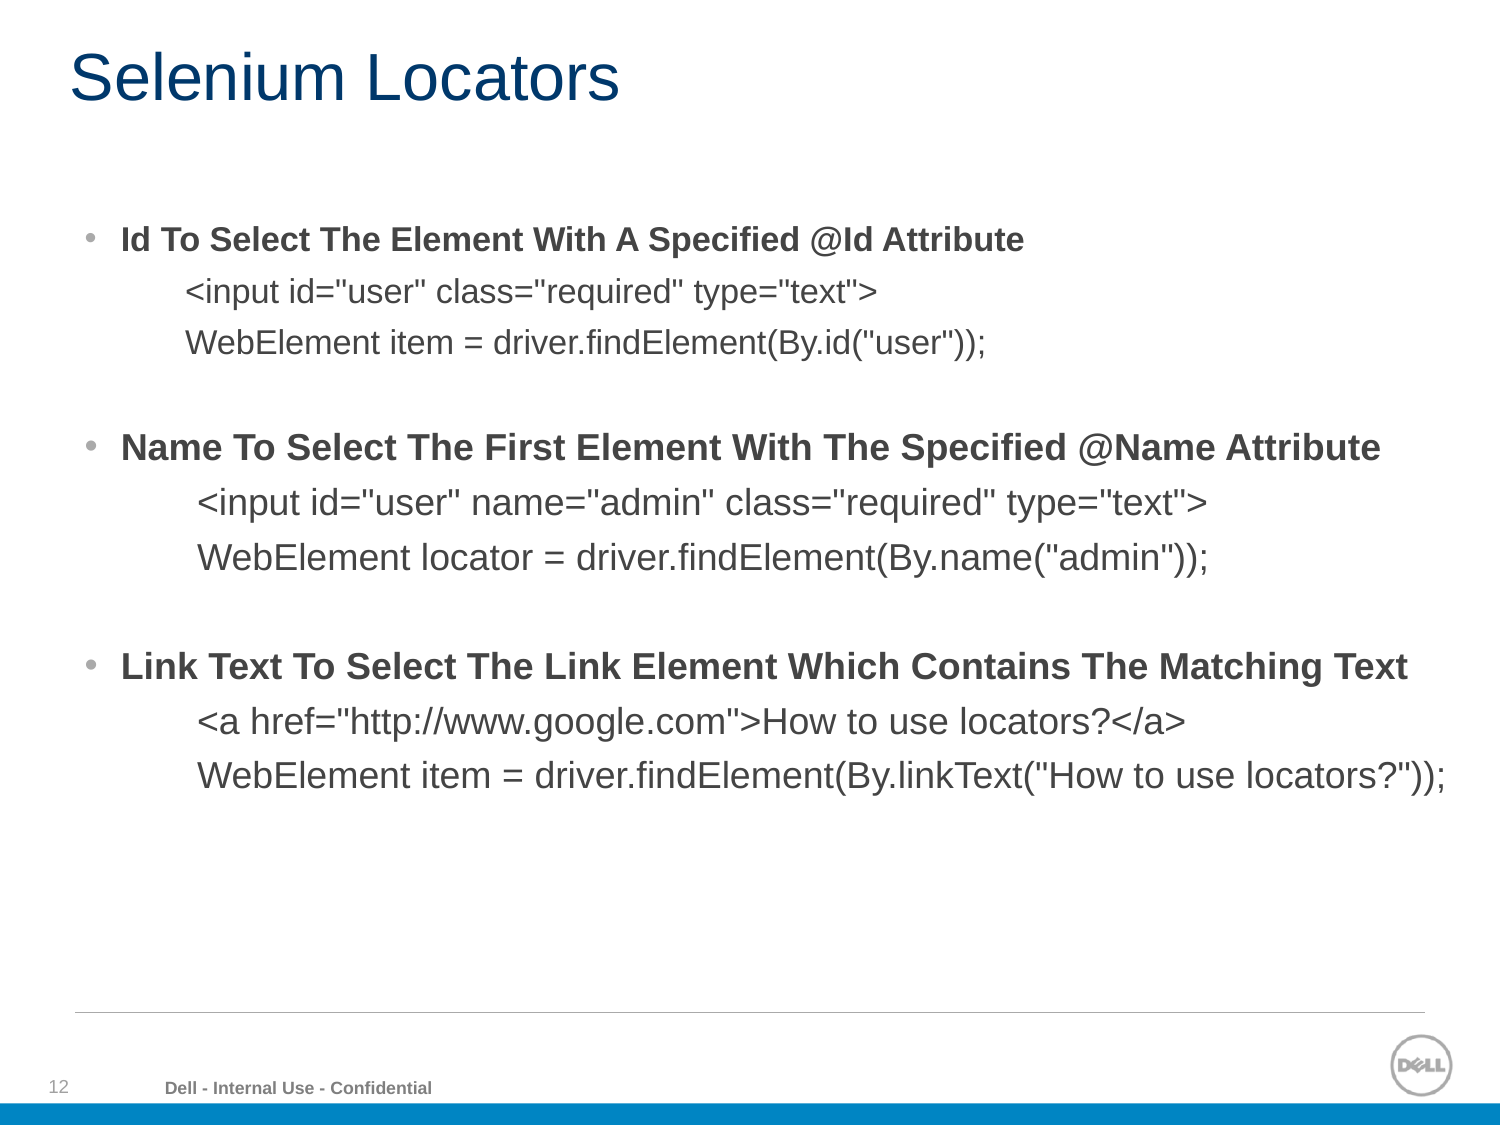

# Selenium Locators

Id To Select The Element With A Specified @Id Attribute
     <input id="user" class="required" type="text">
     WebElement item = driver.findElement(By.id("user"));

Name To Select The First Element With The Specified @Name Attribute
	<input id="user" name="admin" class="required" type="text">
	WebElement locator = driver.findElement(By.name("admin"));

Link Text To Select The Link Element Which Contains The Matching Text
	<a href="http://www.google.com">How to use locators?</a>
	WebElement item = driver.findElement(By.linkText("How to use locators?"));